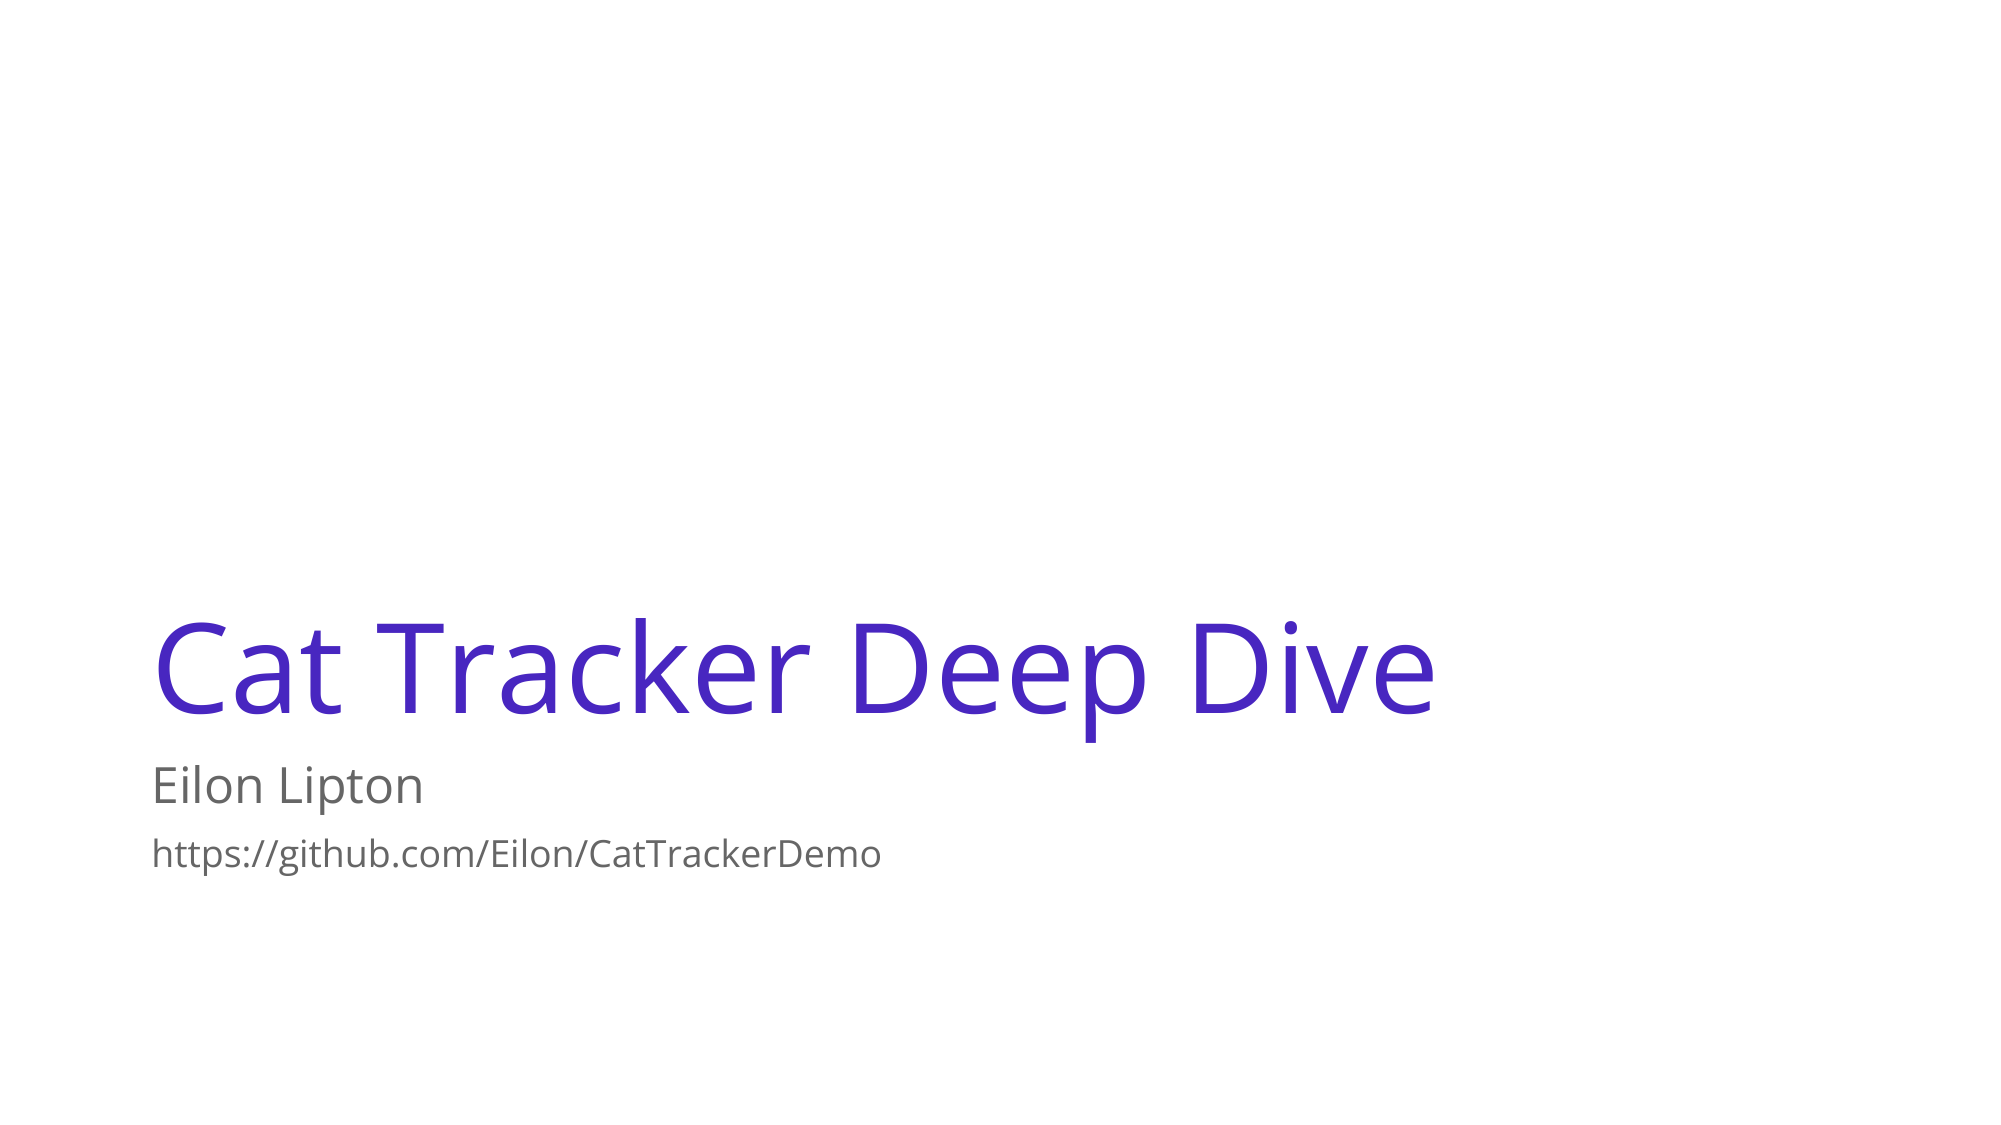

# Cat Tracker Deep Dive
Eilon Lipton
https://github.com/Eilon/CatTrackerDemo